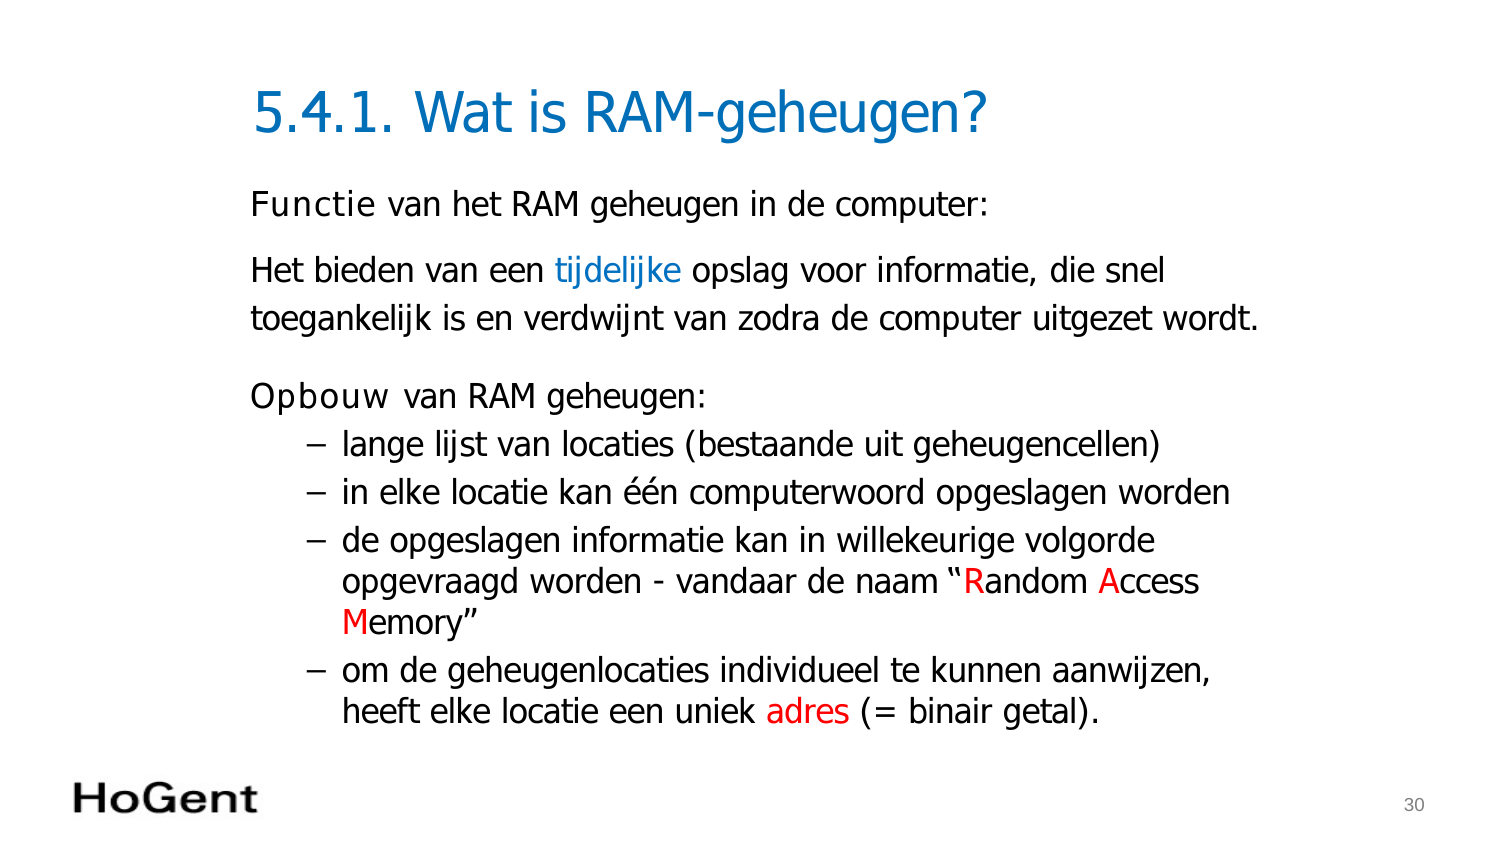

# 5.4.1. Wat is RAM-geheugen?
Functie van het RAM geheugen in de computer:

Het bieden van een tijdelijke opslag voor informatie, die snel
toegankelijk is en verdwijnt van zodra de computer uitgezet wordt.

Opbouw van RAM geheugen:
lange lijst van locaties (bestaande uit geheugencellen)
in elke locatie kan één computerwoord opgeslagen worden
de opgeslagen informatie kan in willekeurige volgorde opgevraagd worden - vandaar de naam “Random Access Memory”
om de geheugenlocaties individueel te kunnen aanwijzen,
heeft elke locatie een uniek adres (= binair getal).
30